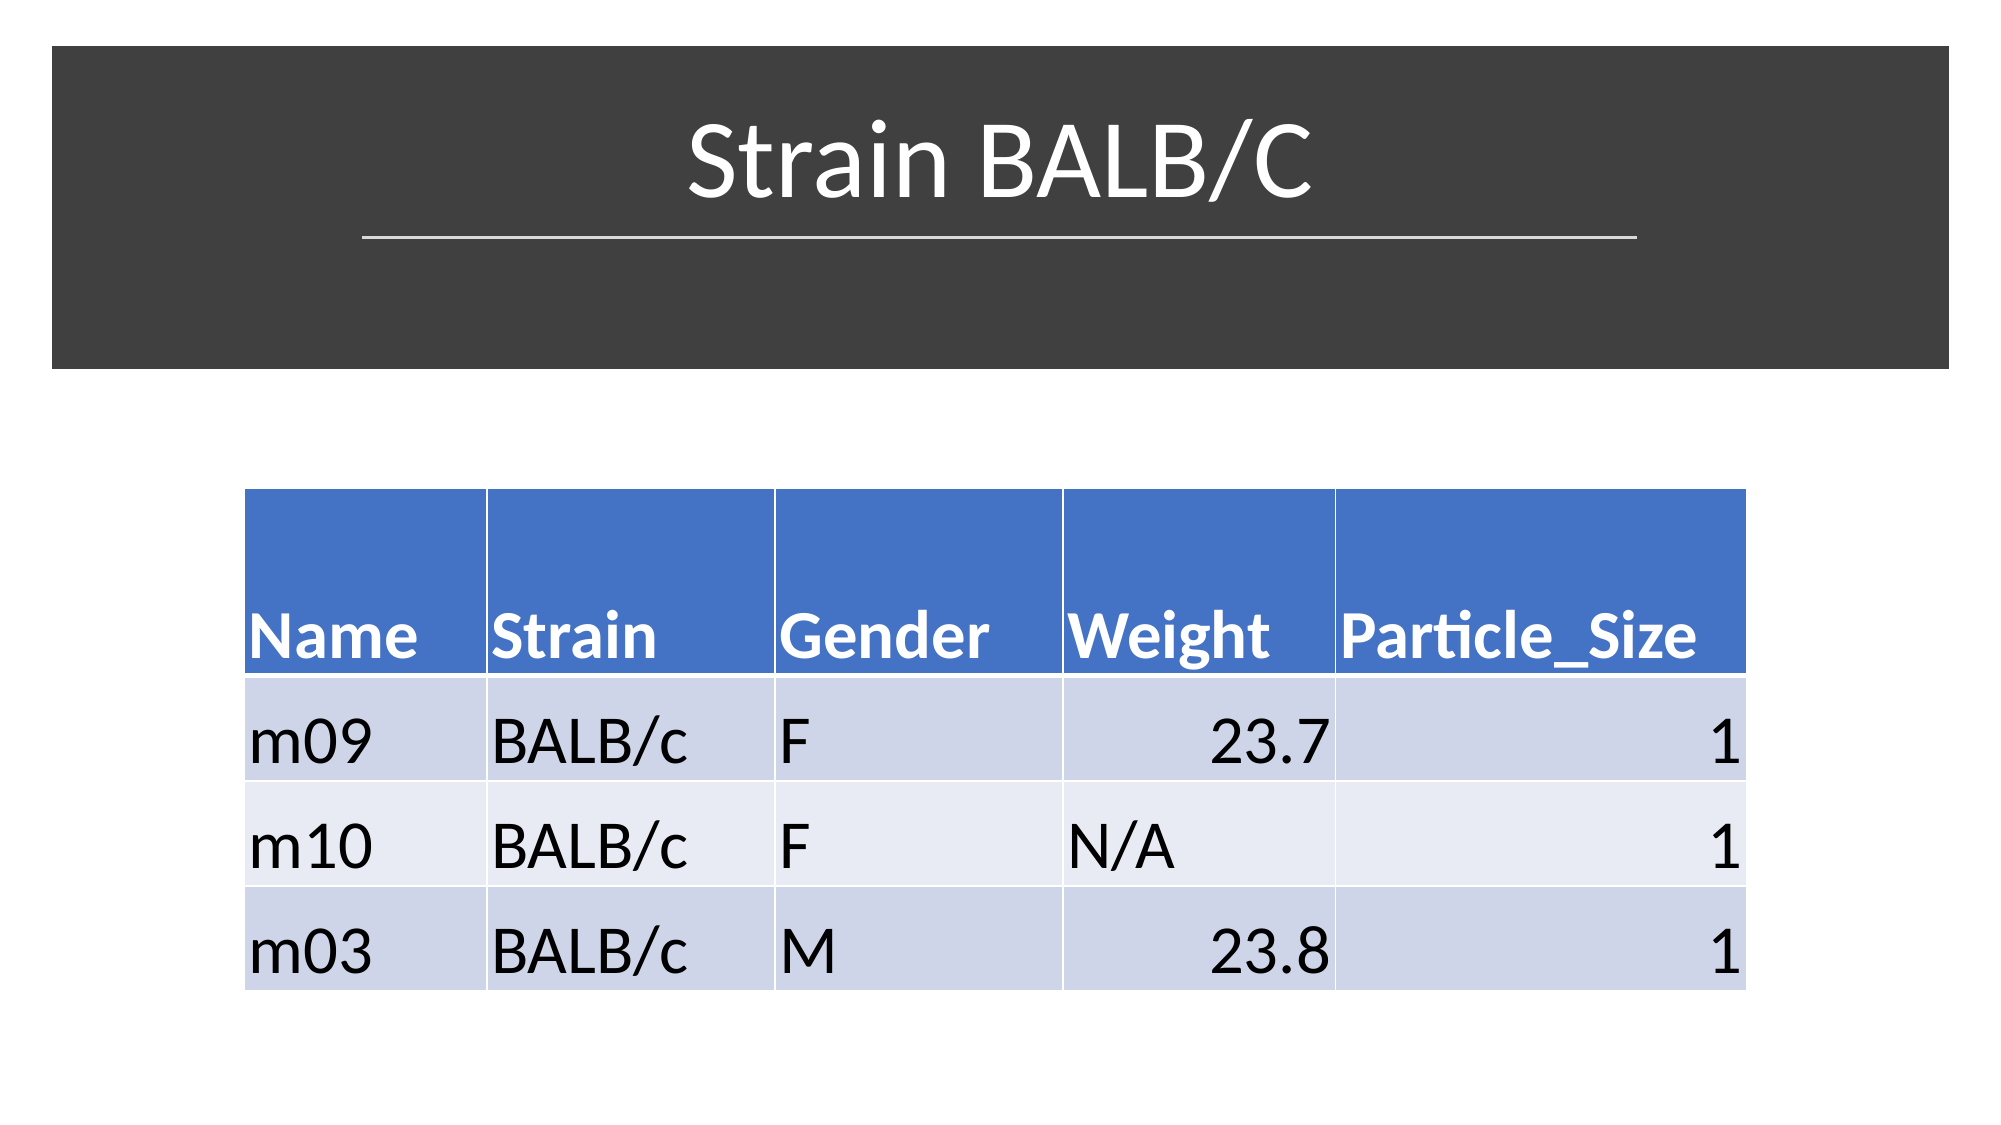

# Strain BALB/C
| Name | Strain | Gender | Weight | Particle\_Size |
| --- | --- | --- | --- | --- |
| m09 | BALB/c | F | 23.7 | 1 |
| m10 | BALB/c | F | N/A | 1 |
| m03 | BALB/c | M | 23.8 | 1 |